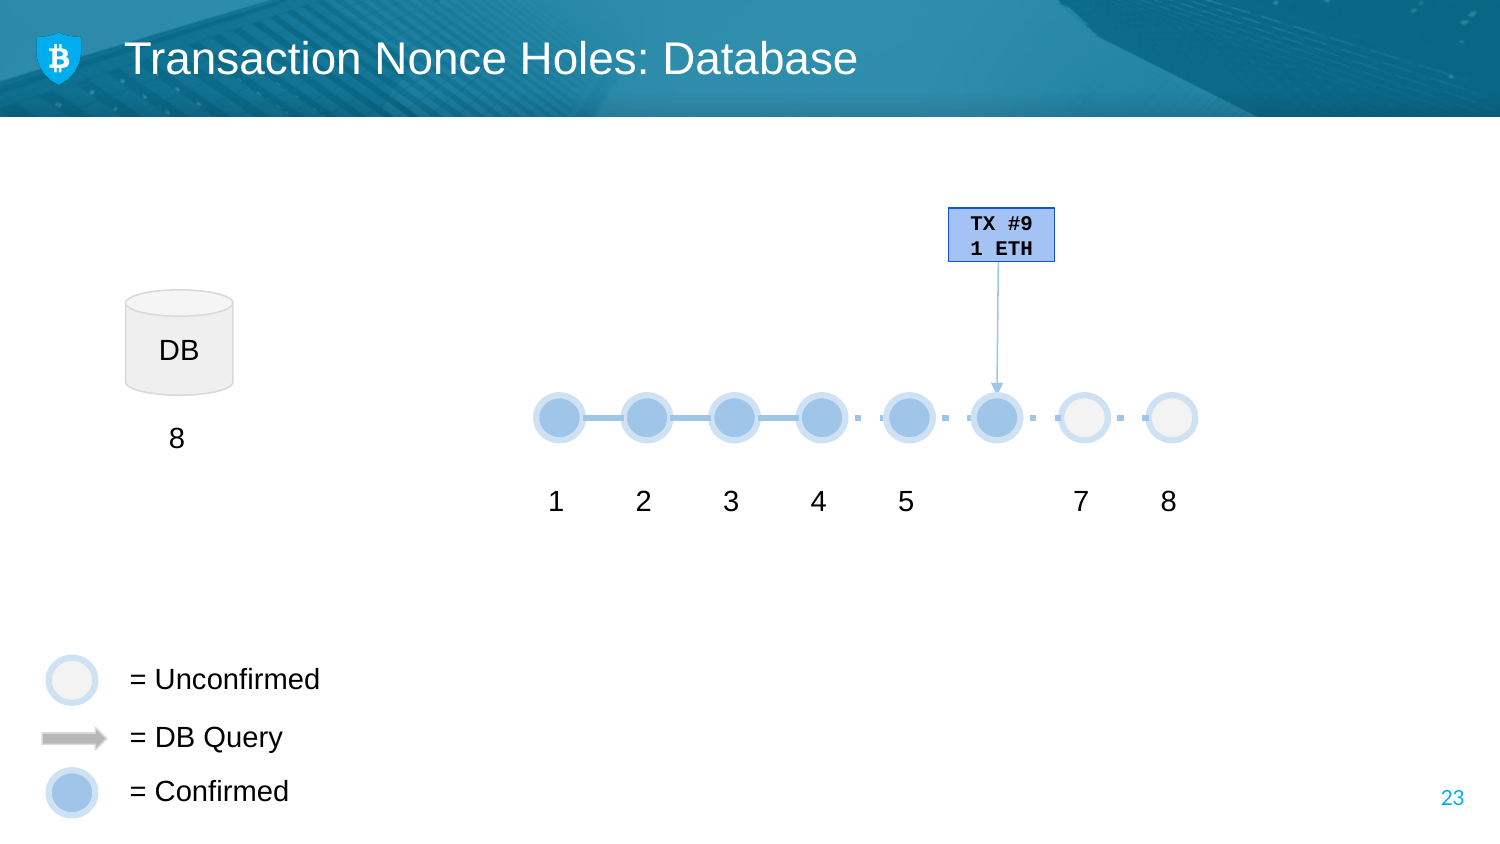

# Transaction Nonce Holes: Database

TX #9
1 ETH
DB

8
1
2
3
4
5

7
8
= Unconfirmed

= DB Query
= Confirmed
23